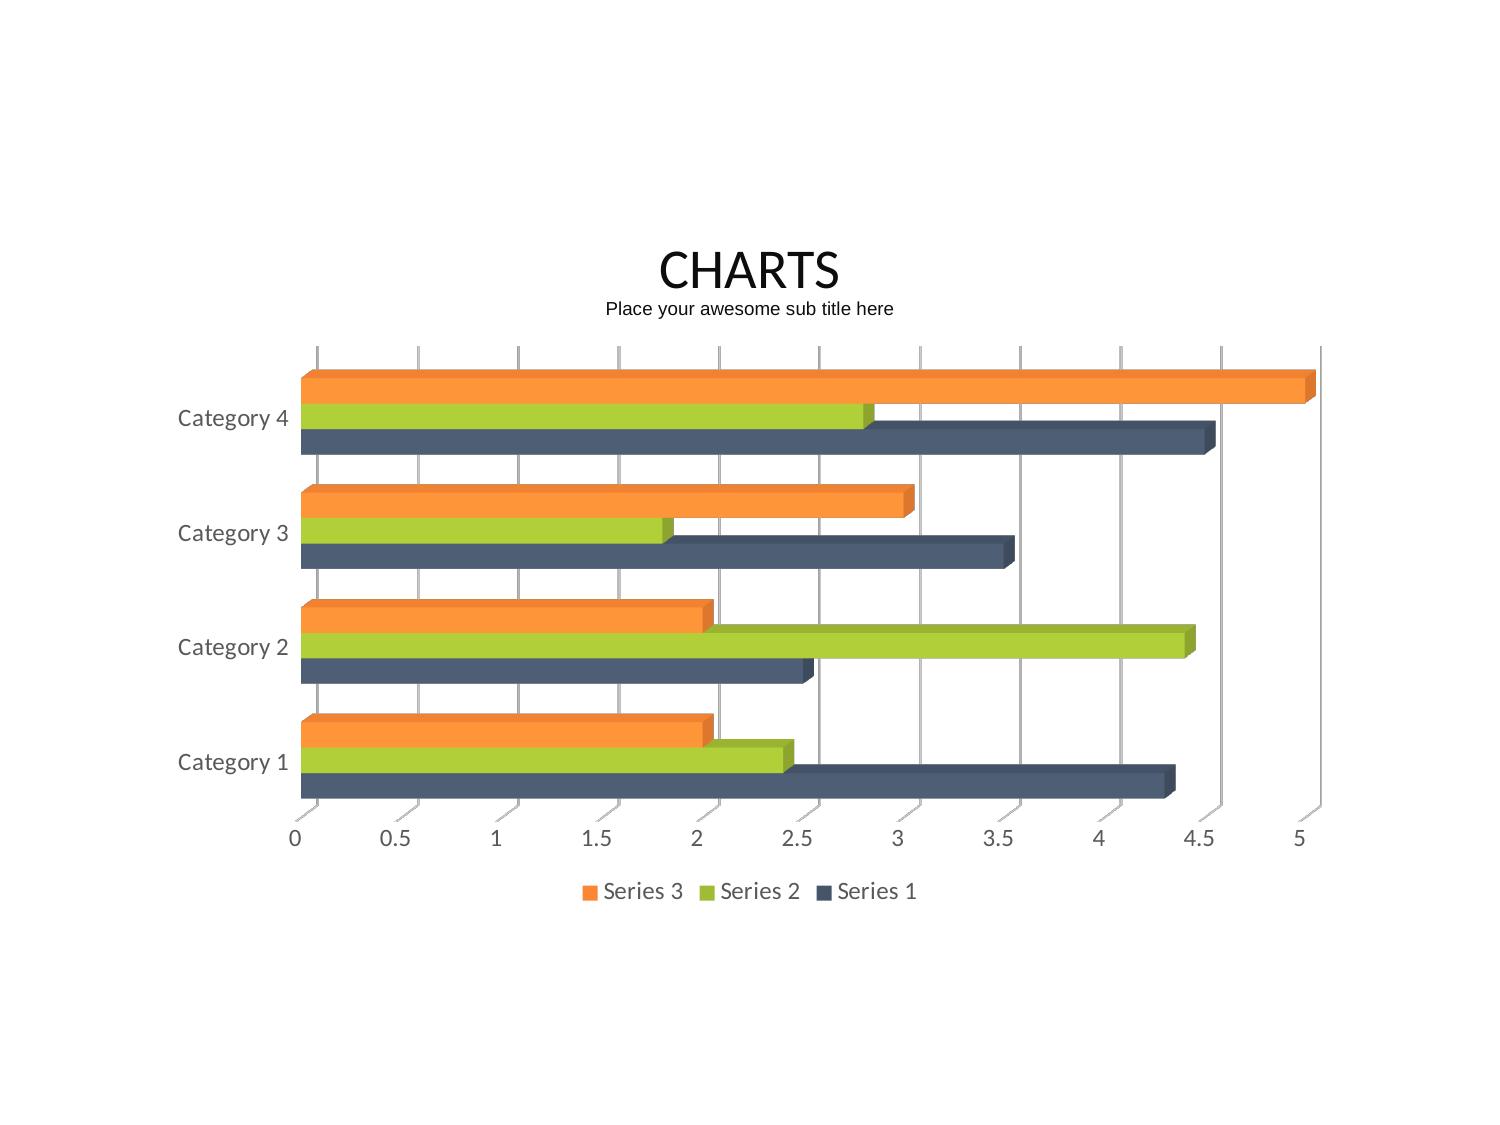

CHARTS
Place your awesome sub title here

[unsupported chart]